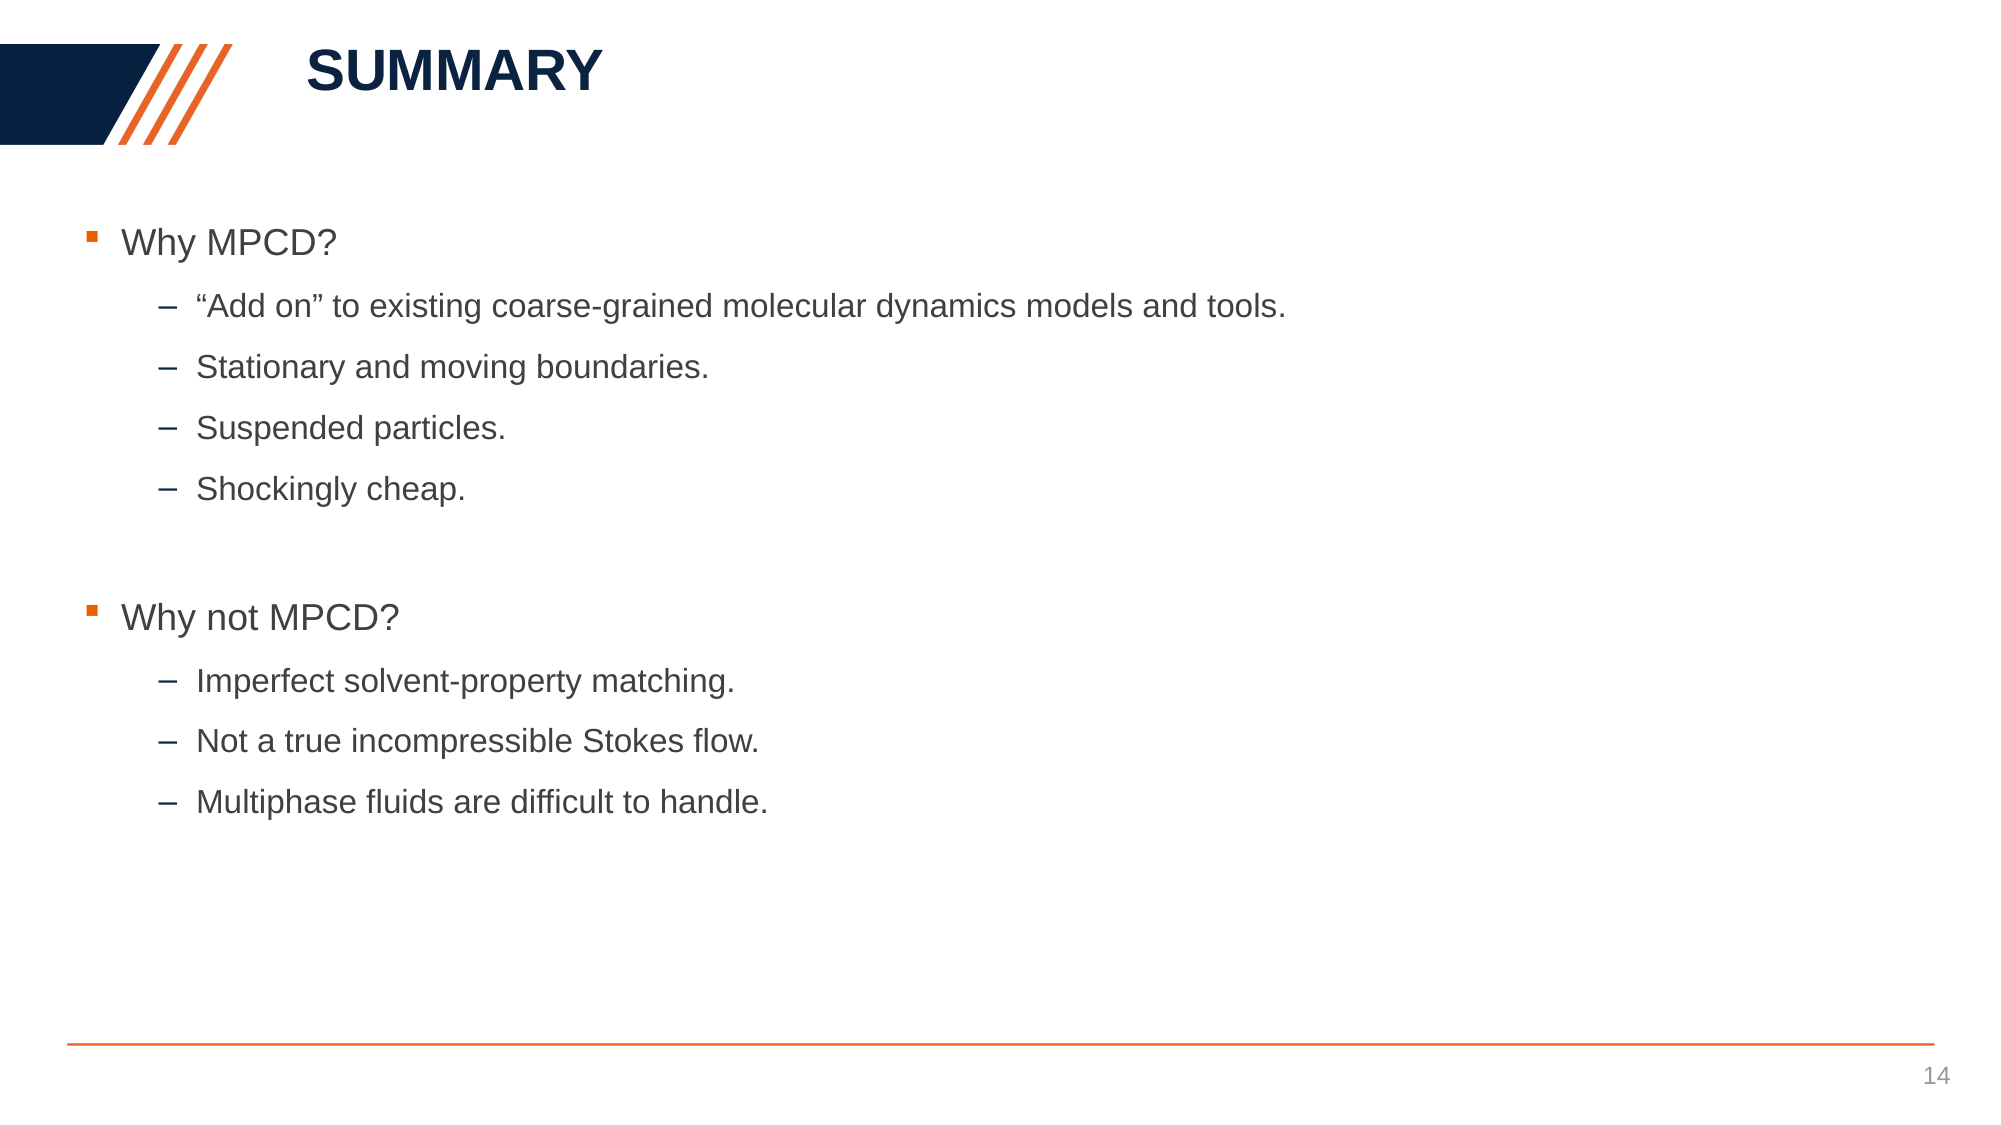

# summary
Why MPCD?
“Add on” to existing coarse-grained molecular dynamics models and tools.
Stationary and moving boundaries.
Suspended particles.
Shockingly cheap.

Why not MPCD?
Imperfect solvent-property matching.
Not a true incompressible Stokes flow.
Multiphase fluids are difficult to handle.
14